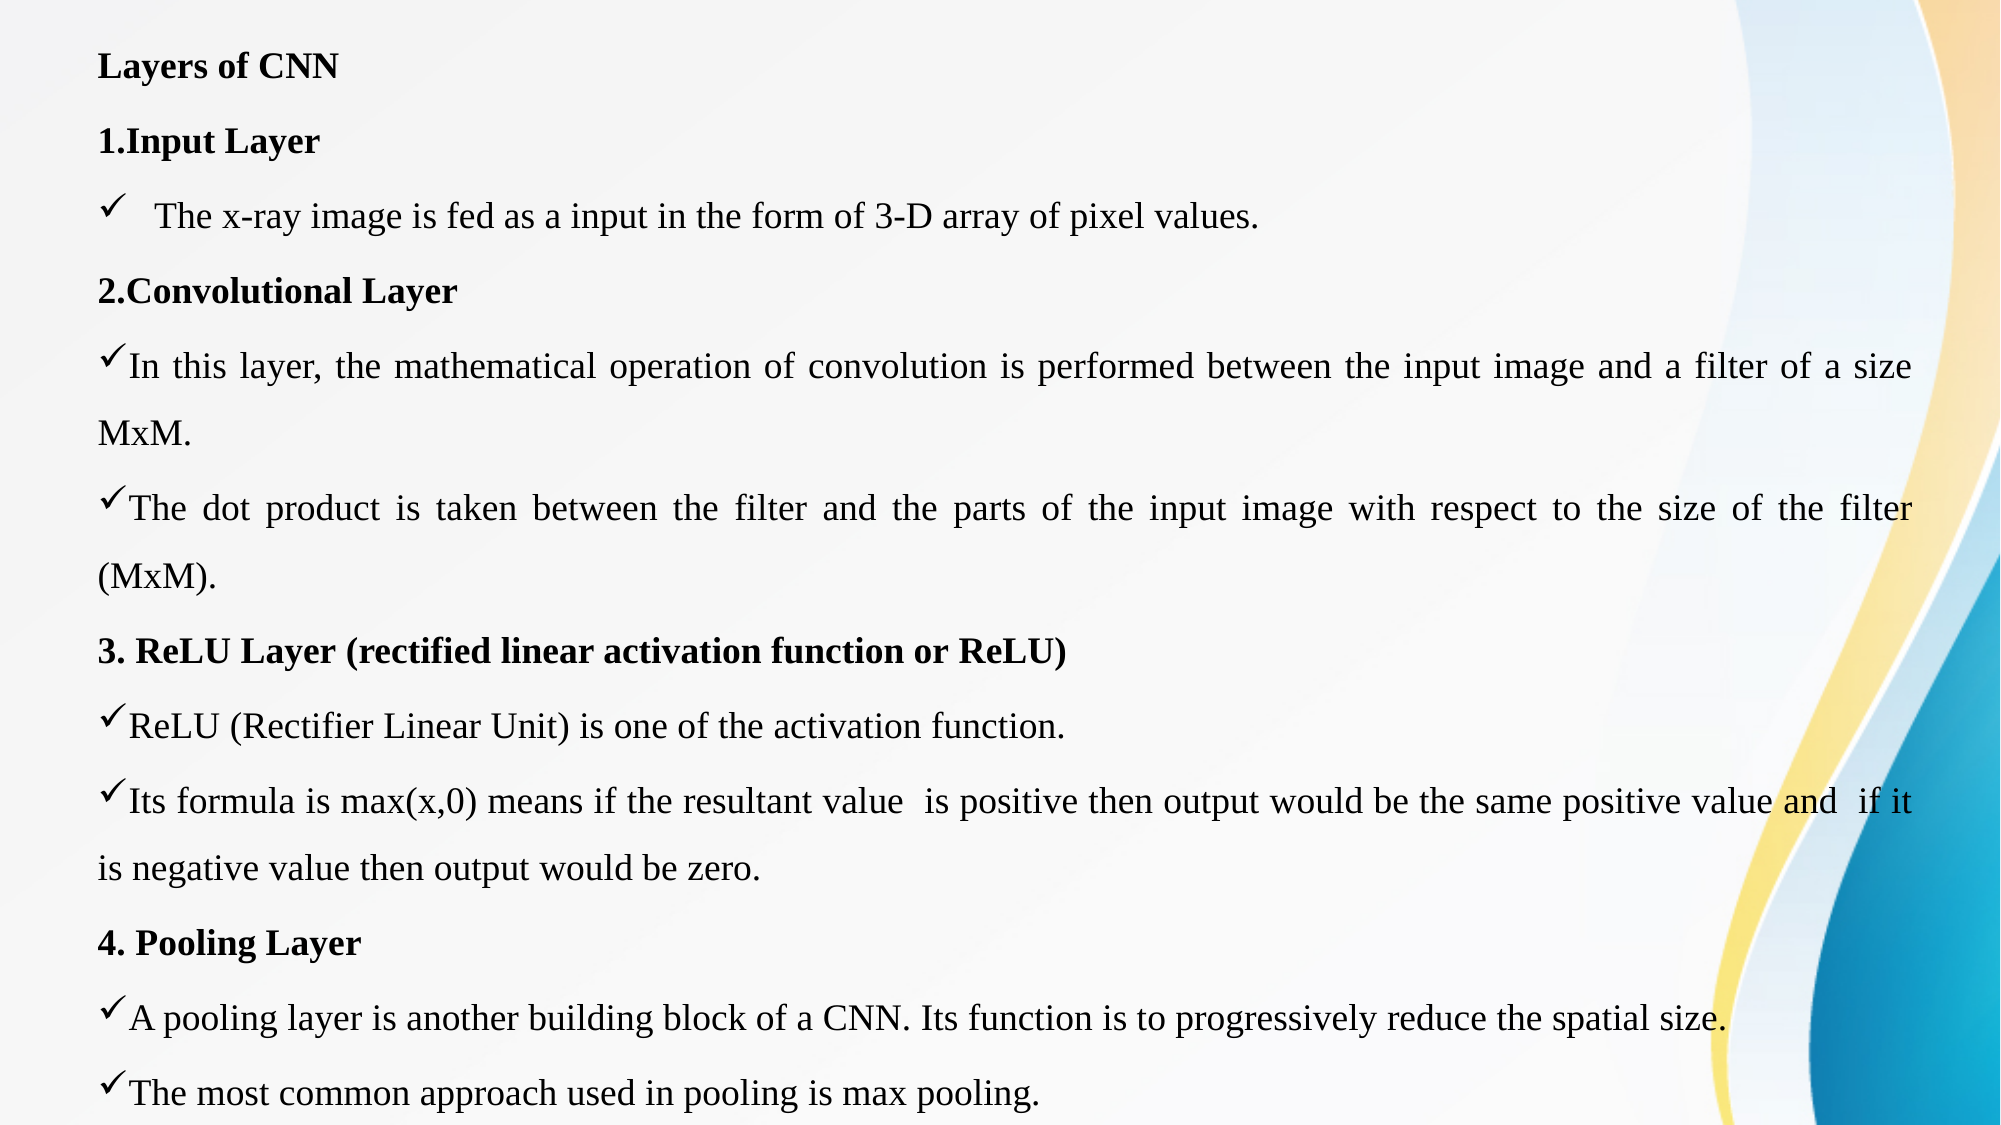

# Layers of CNN
1.Input Layer
The x-ray image is fed as a input in the form of 3-D array of pixel values.
2.Convolutional Layer
In this layer, the mathematical operation of convolution is performed between the input image and a filter of a size MxM.
The dot product is taken between the filter and the parts of the input image with respect to the size of the filter (MxM).
3. ReLU Layer (rectified linear activation function or ReLU)
ReLU (Rectifier Linear Unit) is one of the activation function.
Its formula is max(x,0) means if the resultant value  is positive then output would be the same positive value and  if it is negative value then output would be zero.
4. Pooling Layer
A pooling layer is another building block of a CNN. Its function is to progressively reduce the spatial size.
The most common approach used in pooling is max pooling.